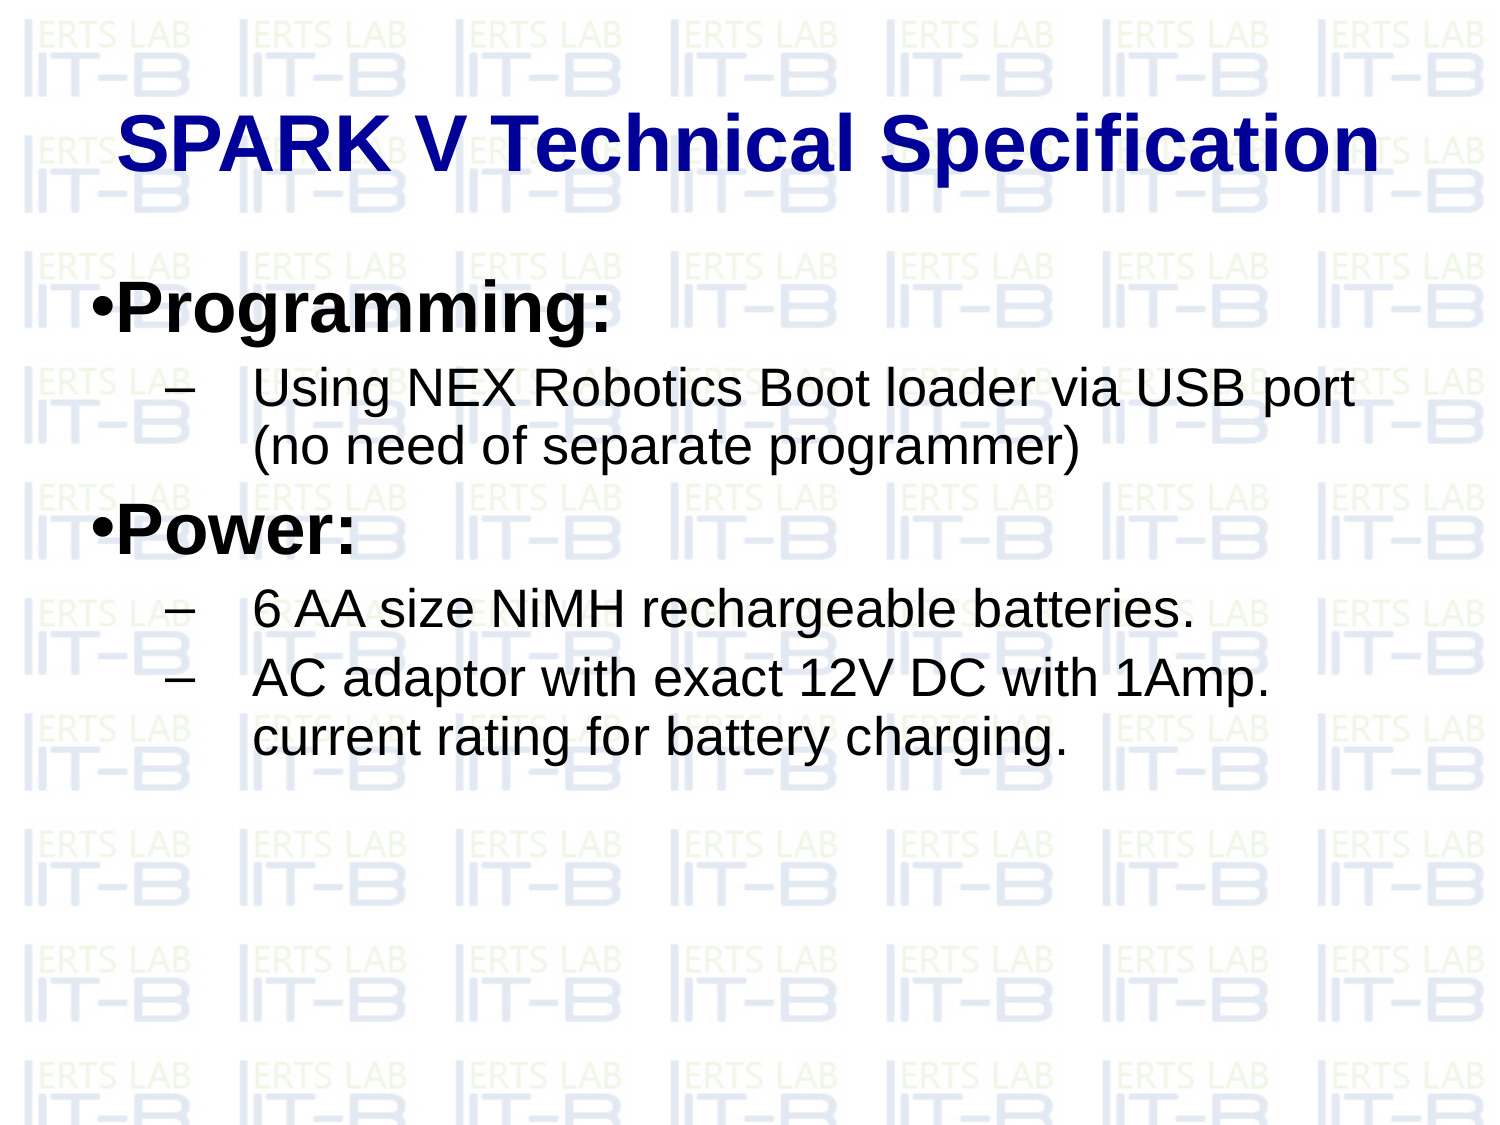

# SPARK V Technical Specification
Programming:
Using NEX Robotics Boot loader via USB port (no need of separate programmer)
Power:
6 AA size NiMH rechargeable batteries.
AC adaptor with exact 12V DC with 1Amp. current rating for battery charging.